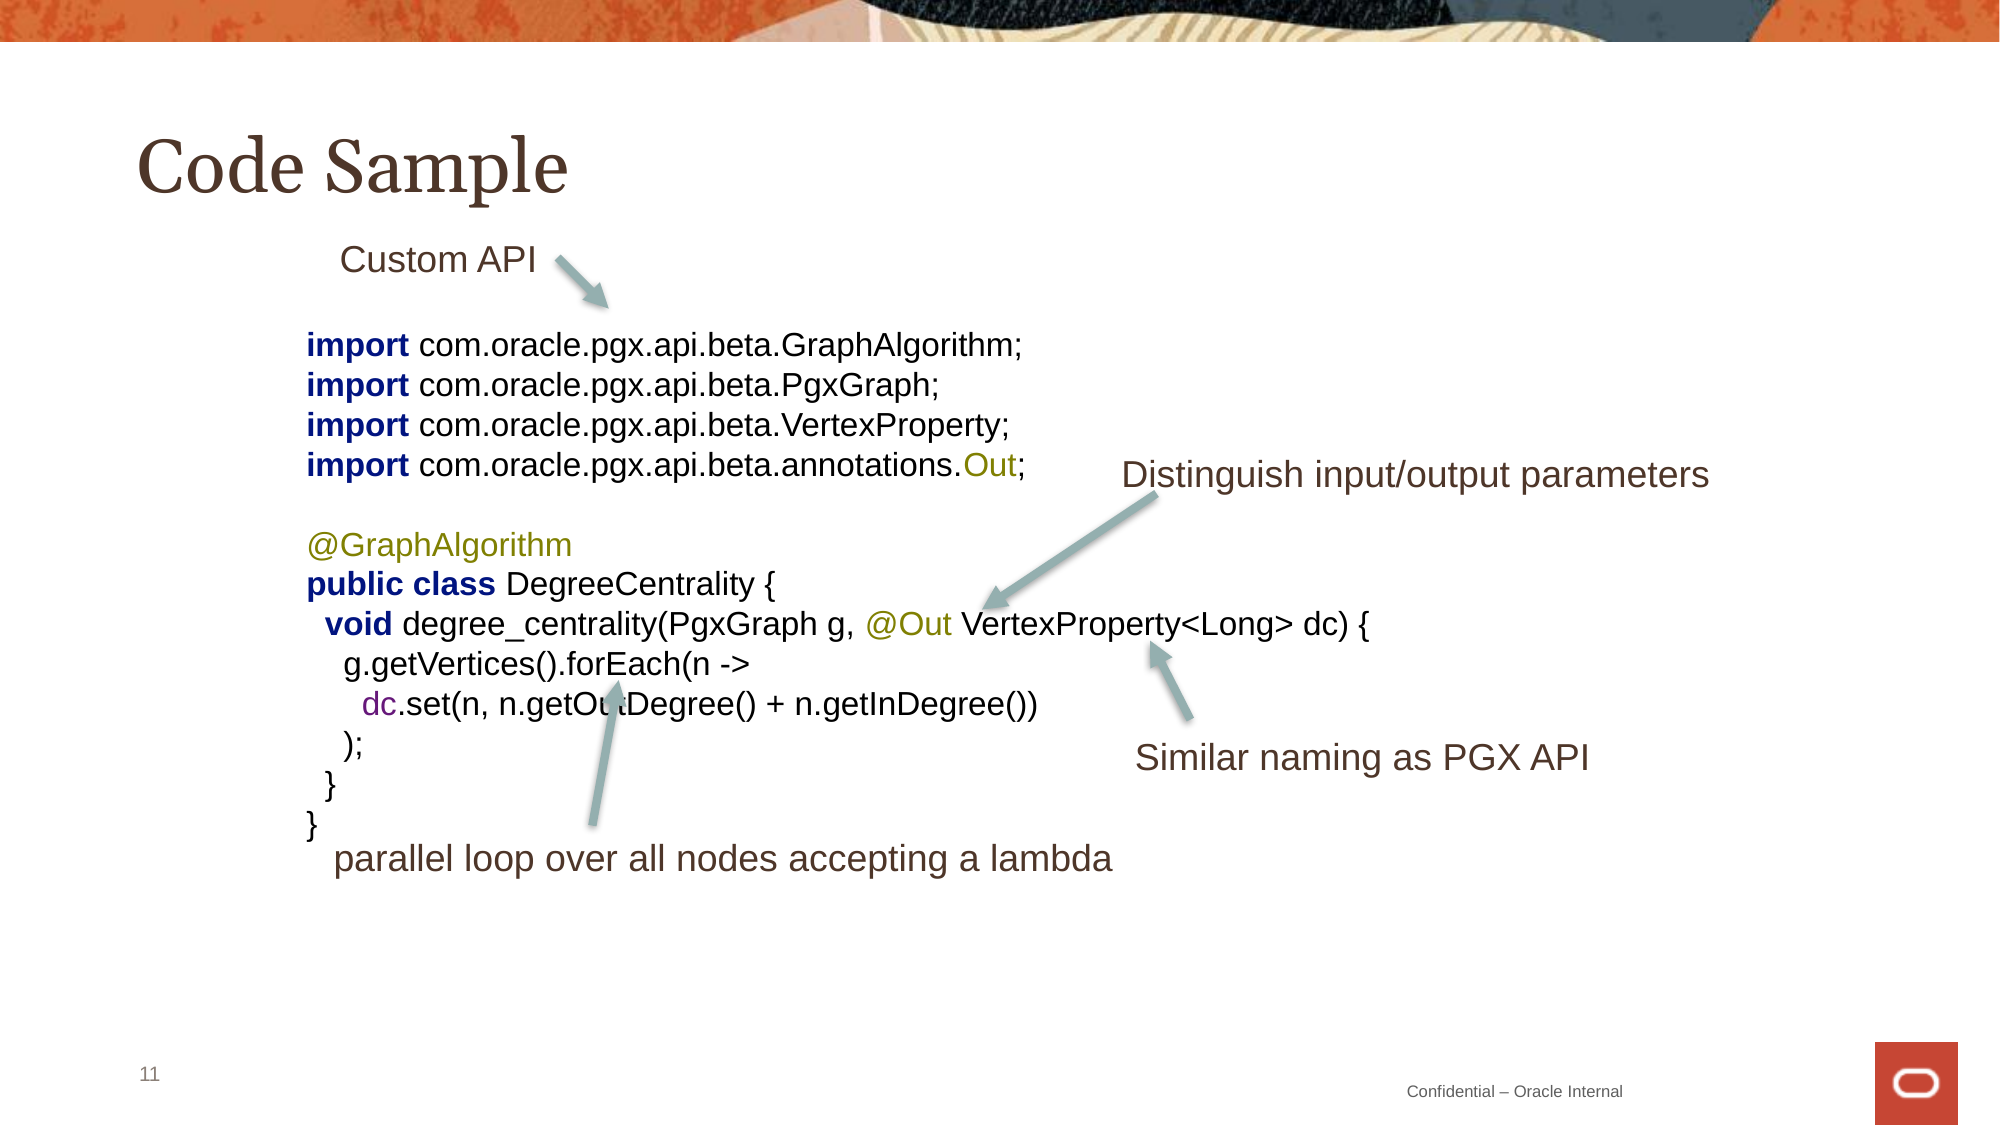

# Code Sample
Custom API

import com.oracle.pgx.api.beta.GraphAlgorithm;
import com.oracle.pgx.api.beta.PgxGraph;
import com.oracle.pgx.api.beta.VertexProperty;
import com.oracle.pgx.api.beta.annotations.Out;

@GraphAlgorithm
public class DegreeCentrality {
  void degree_centrality(PgxGraph g, @Out VertexProperty<Long> dc) {
    g.getVertices().forEach(n ->
      dc.set(n, n.getOutDegree() + n.getInDegree())
    );
  }
}

Distinguish input/output parameters

Similar naming as PGX API
parallel loop over all nodes accepting a lambda
11
Confidential – Oracle Internal